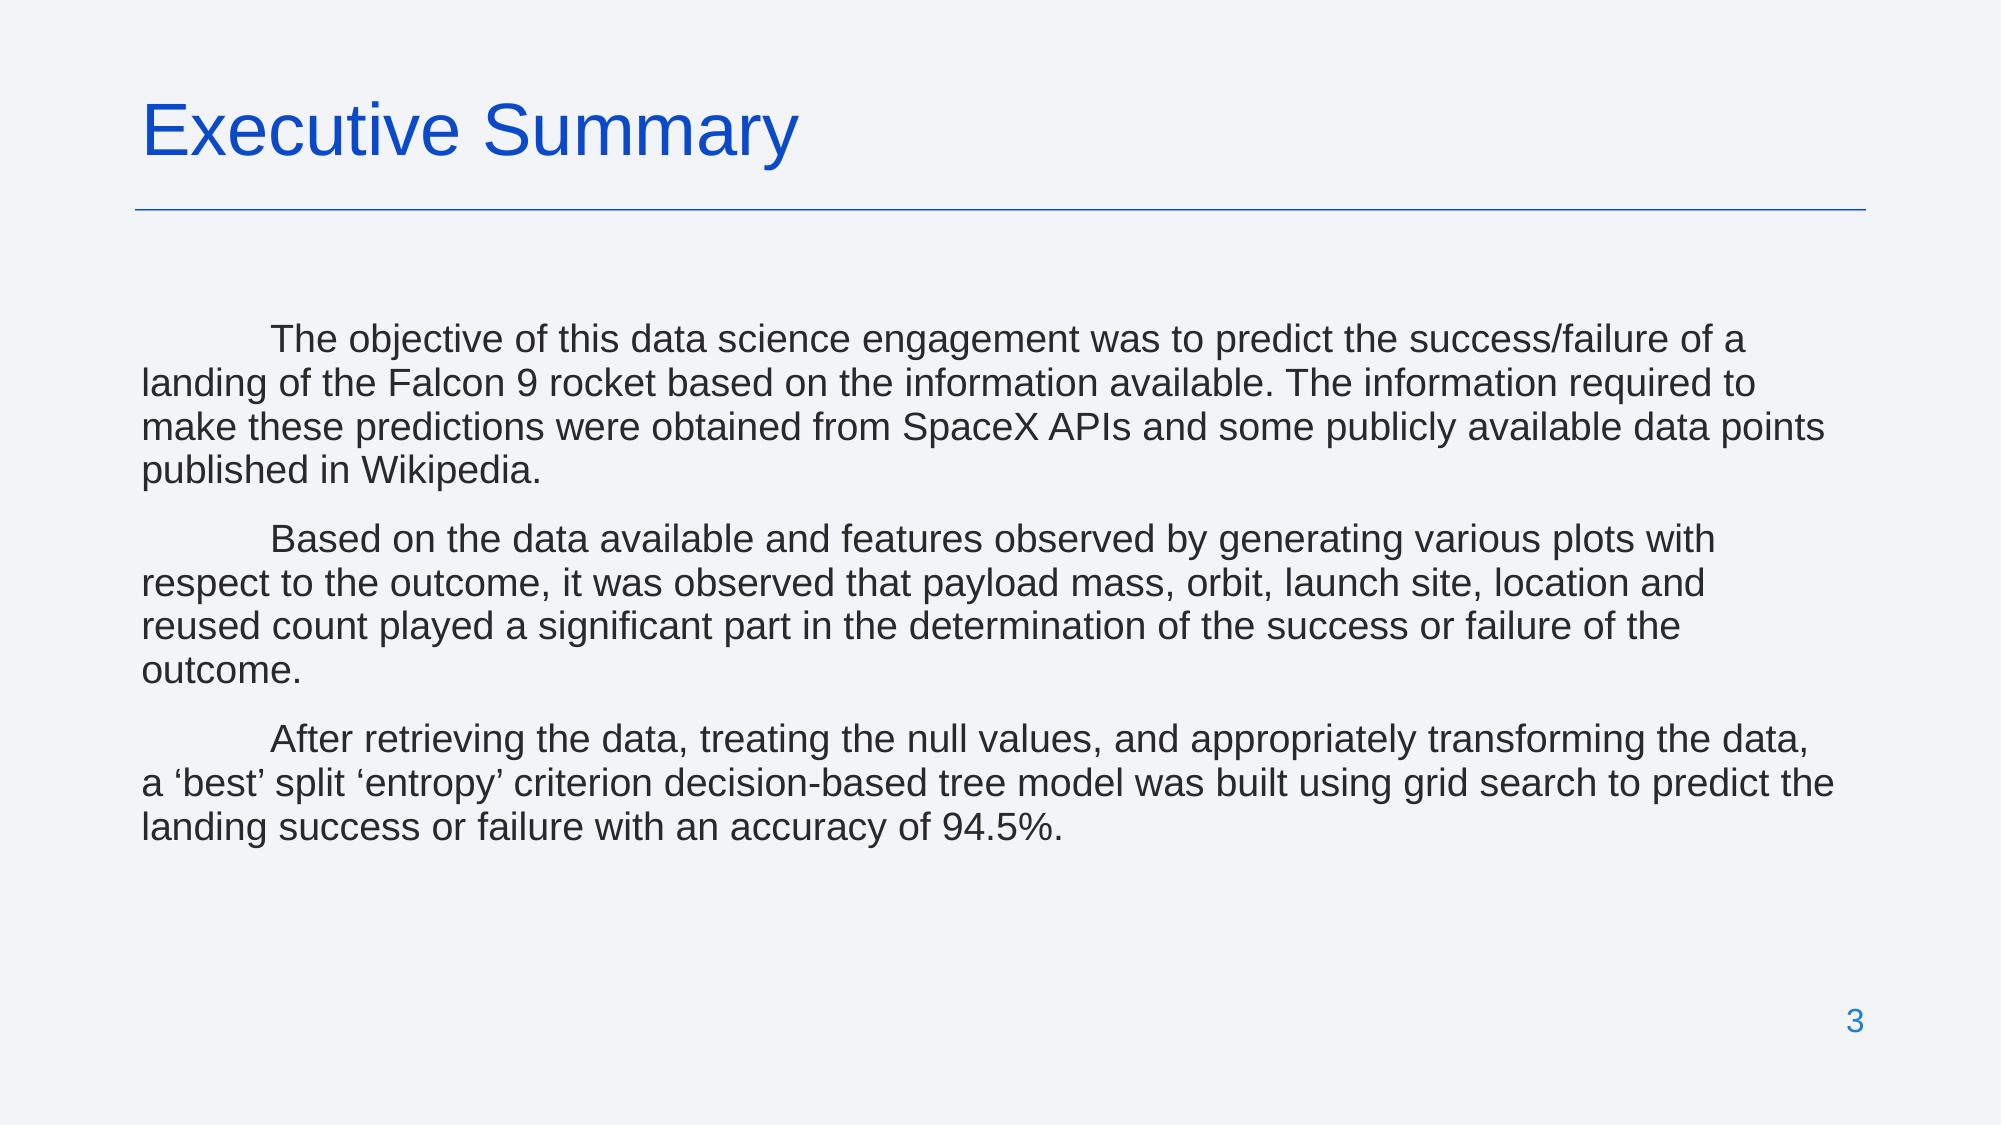

Executive Summary
	The objective of this data science engagement was to predict the success/failure of a landing of the Falcon 9 rocket based on the information available. The information required to make these predictions were obtained from SpaceX APIs and some publicly available data points published in Wikipedia.
	Based on the data available and features observed by generating various plots with respect to the outcome, it was observed that payload mass, orbit, launch site, location and reused count played a significant part in the determination of the success or failure of the outcome.
	After retrieving the data, treating the null values, and appropriately transforming the data, a ‘best’ split ‘entropy’ criterion decision-based tree model was built using grid search to predict the landing success or failure with an accuracy of 94.5%.
3